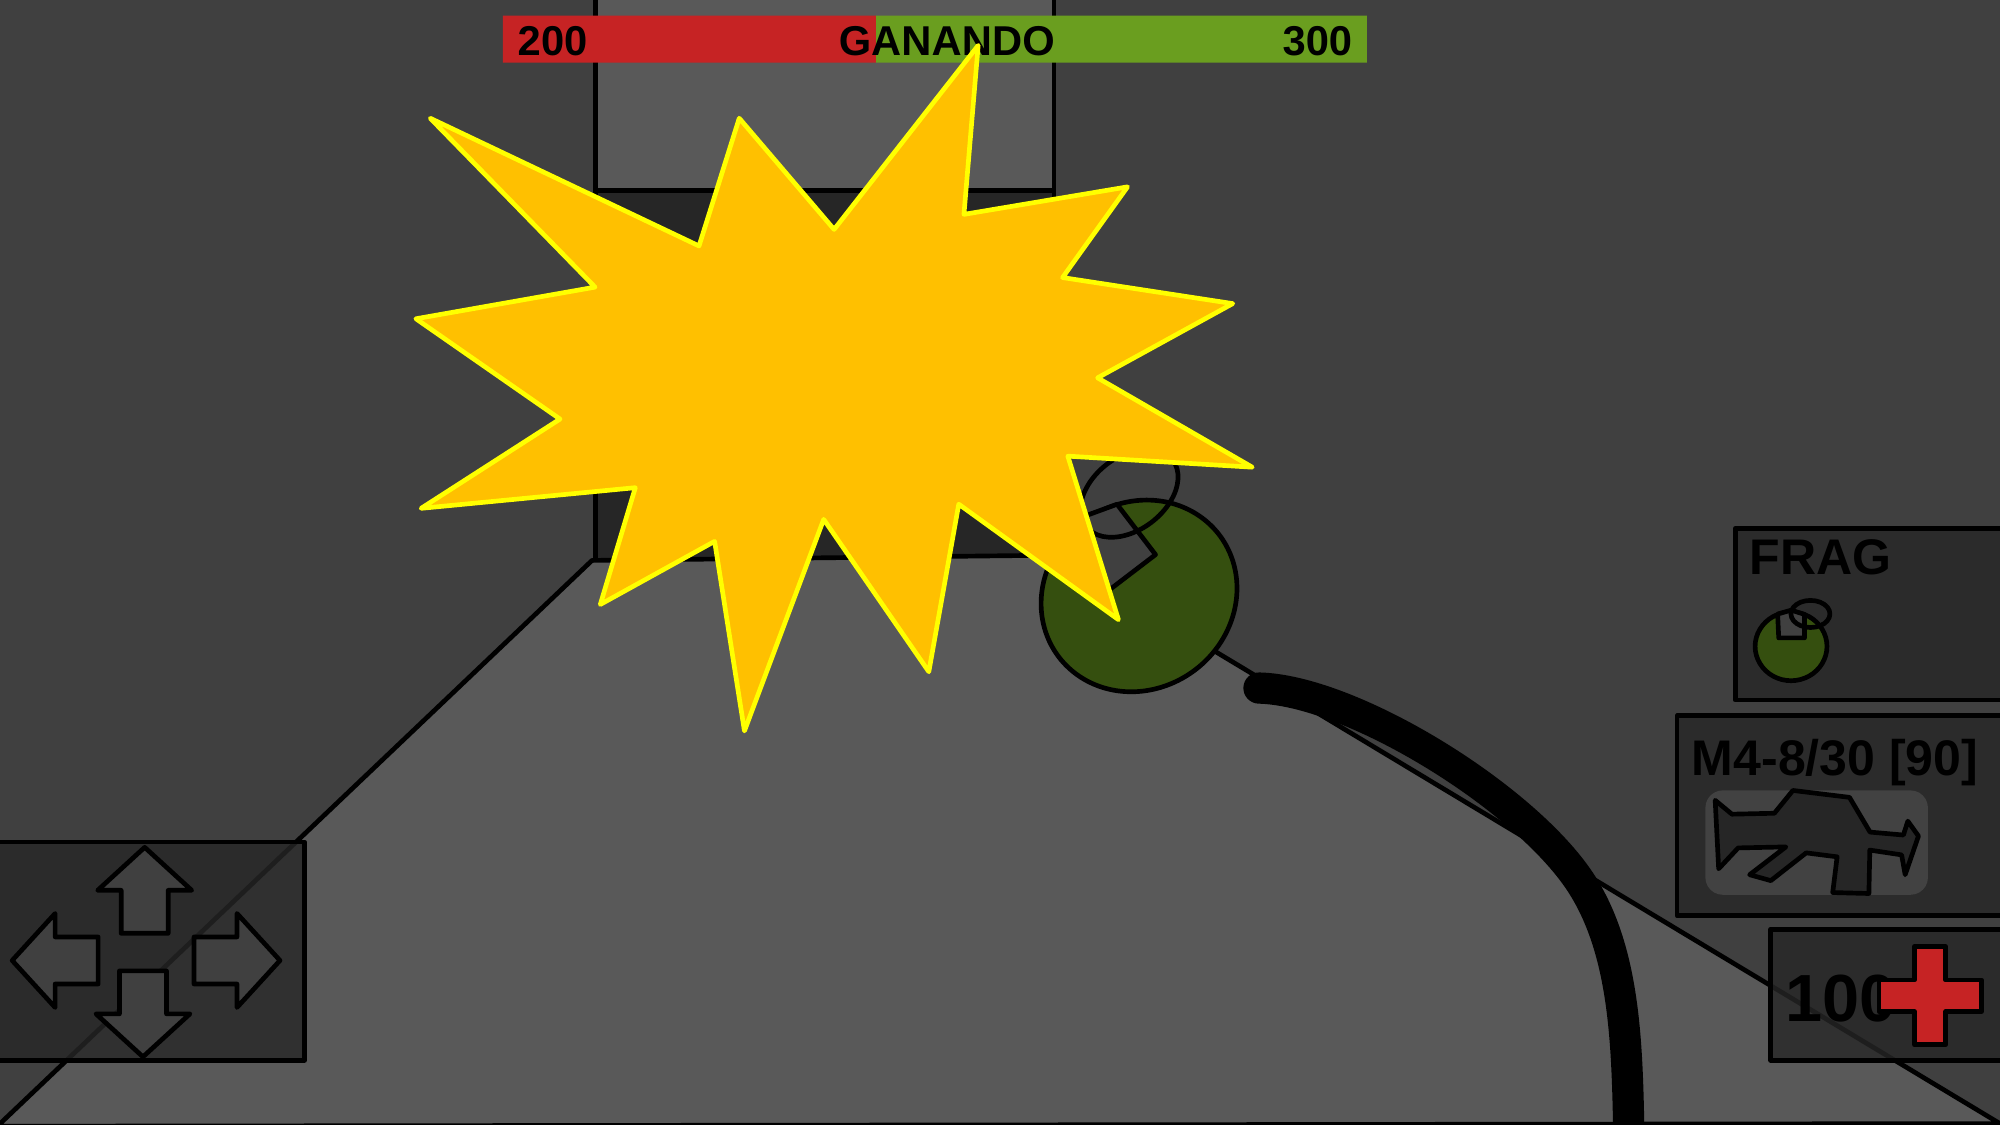

GANANDO
200
300

FRAG

M4-8/30 [90]

100